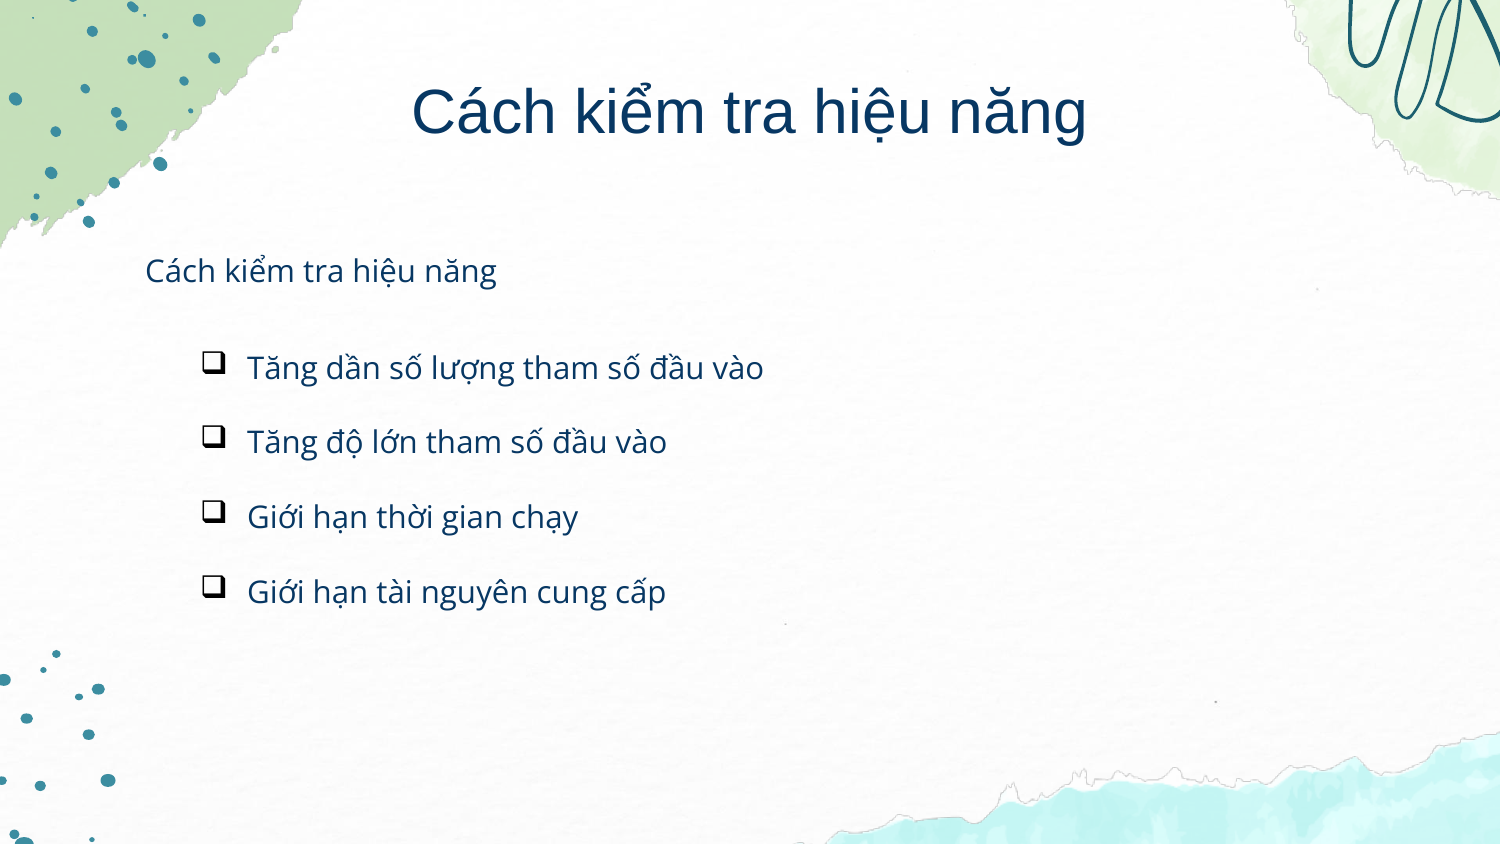

# Cách kiểm tra hiệu năng
Cách kiểm tra hiệu năng
Tăng dần số lượng tham số đầu vào

Tăng độ lớn tham số đầu vào

Giới hạn thời gian chạy

Giới hạn tài nguyên cung cấp